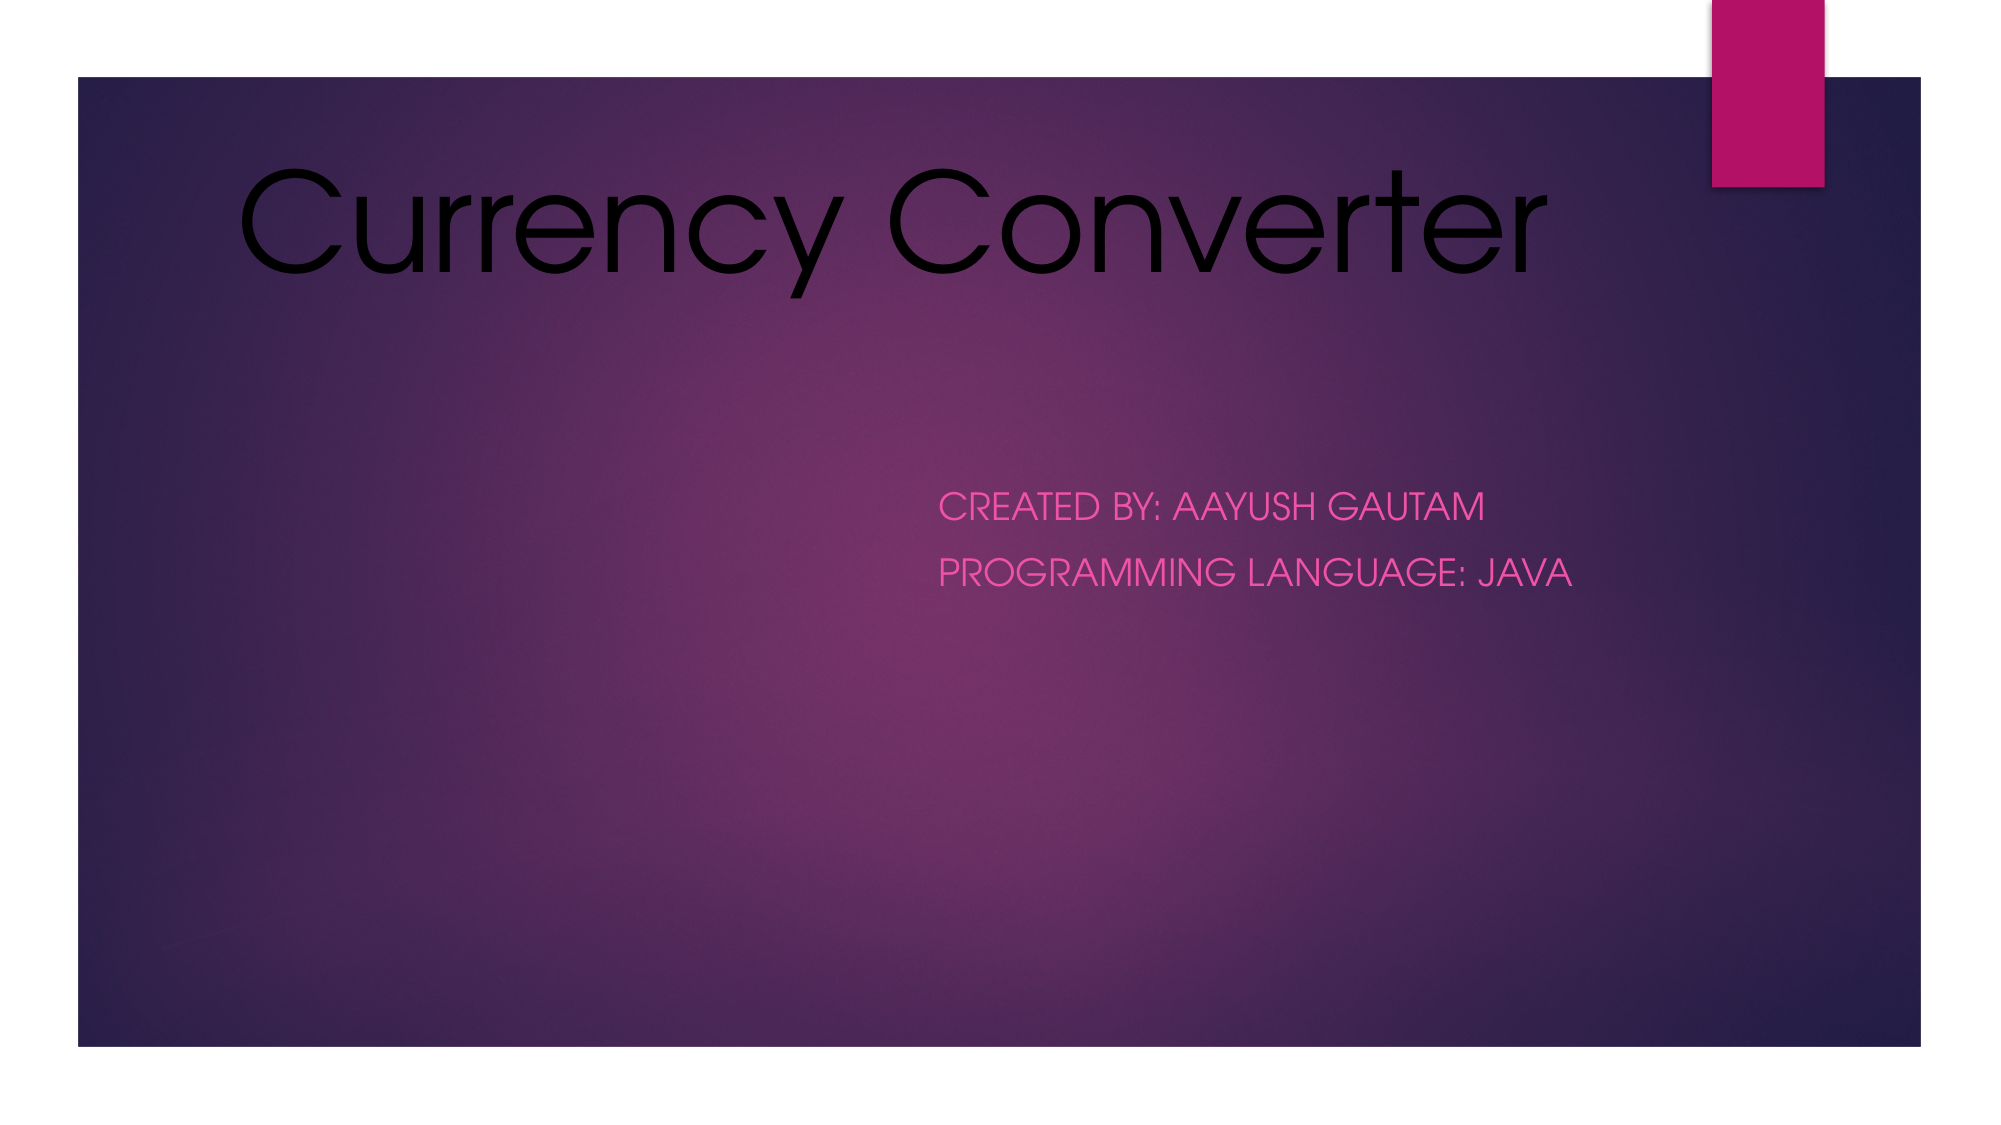

# Currency Converter
Created by: aayush Gautam
Programming language: java